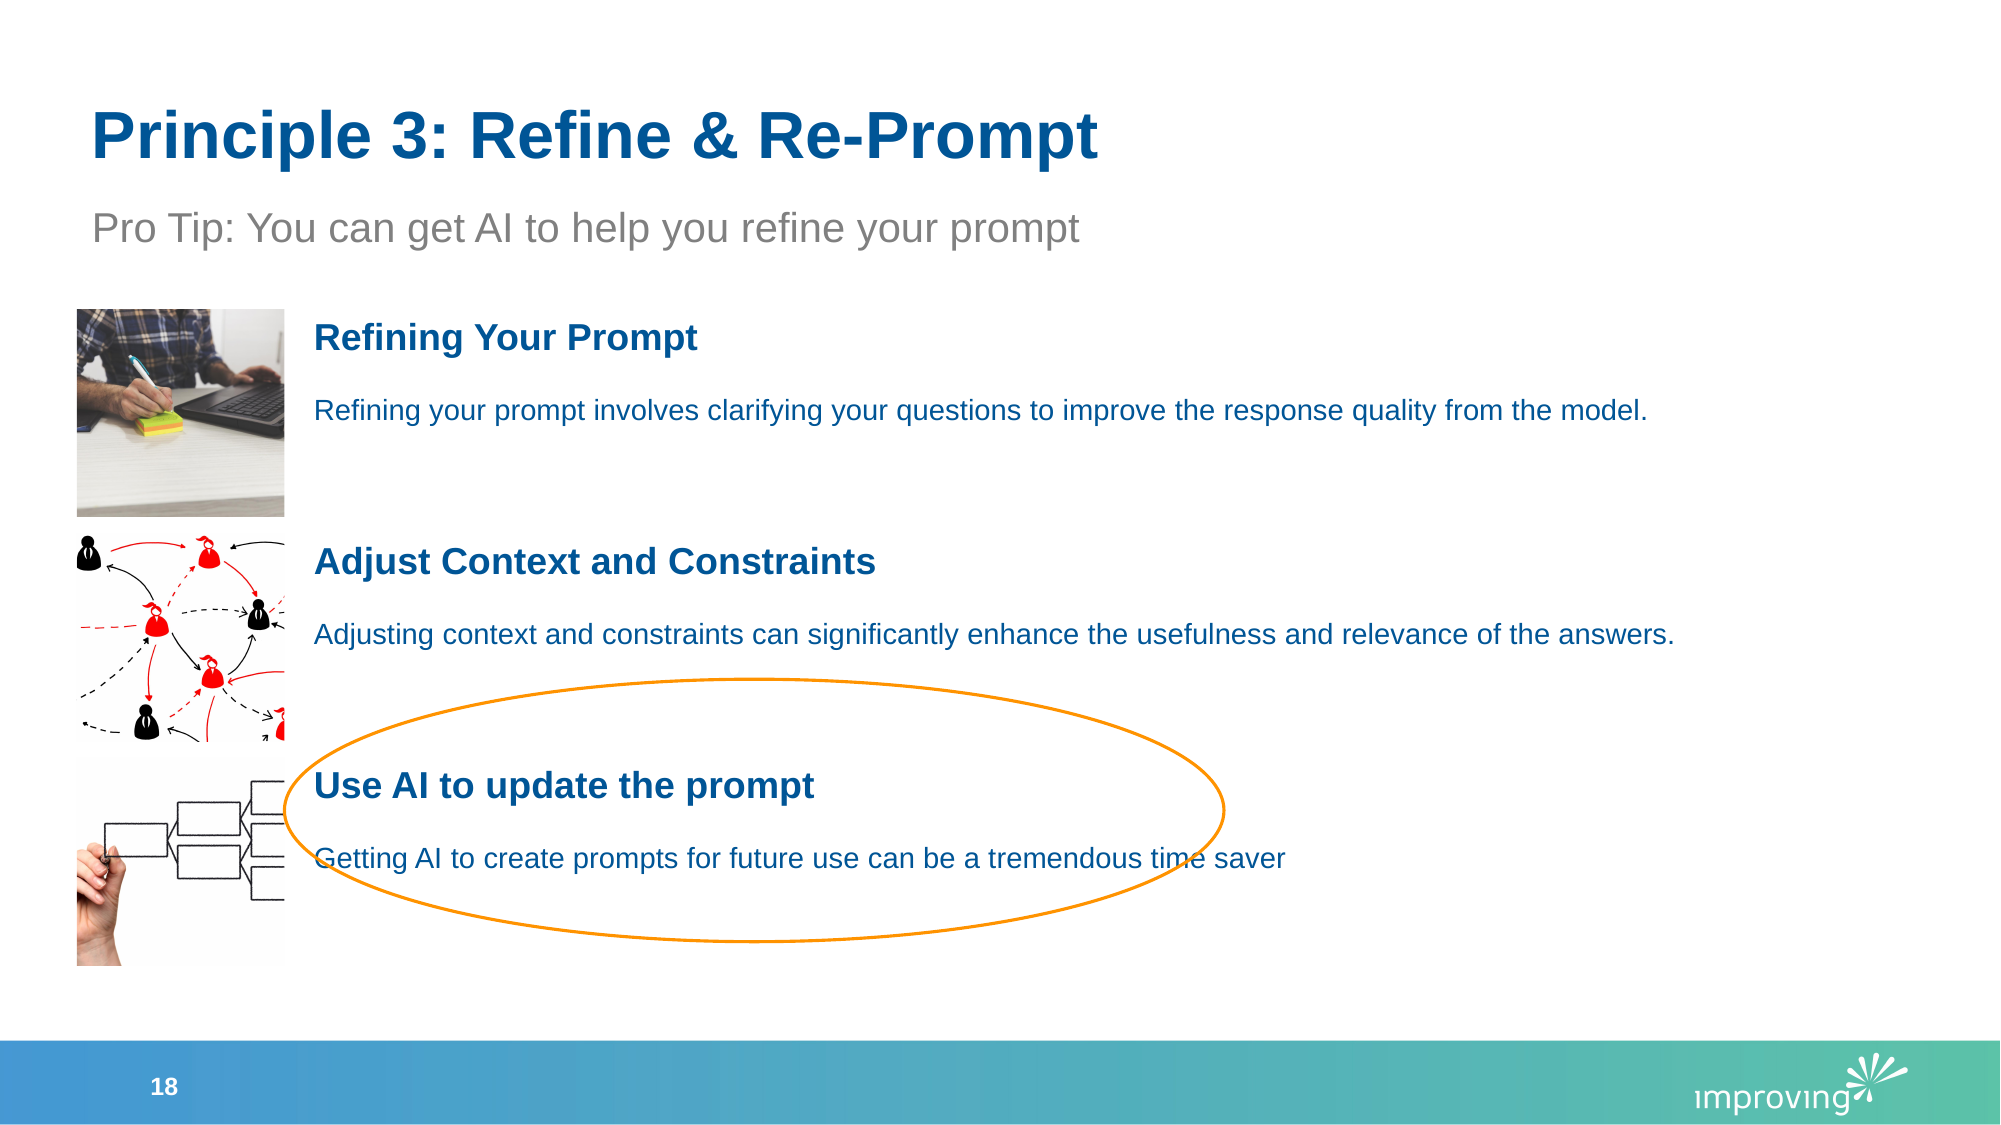

# Principle 3: Refine & Re-Prompt
Pro Tip: You can get AI to help you refine your prompt
Refining Your Prompt
Refining your prompt involves clarifying your questions to improve the response quality from the model.
Adjust Context and Constraints
Adjusting context and constraints can significantly enhance the usefulness and relevance of the answers.
Use AI to update the prompt
Getting AI to create prompts for future use can be a tremendous time saver